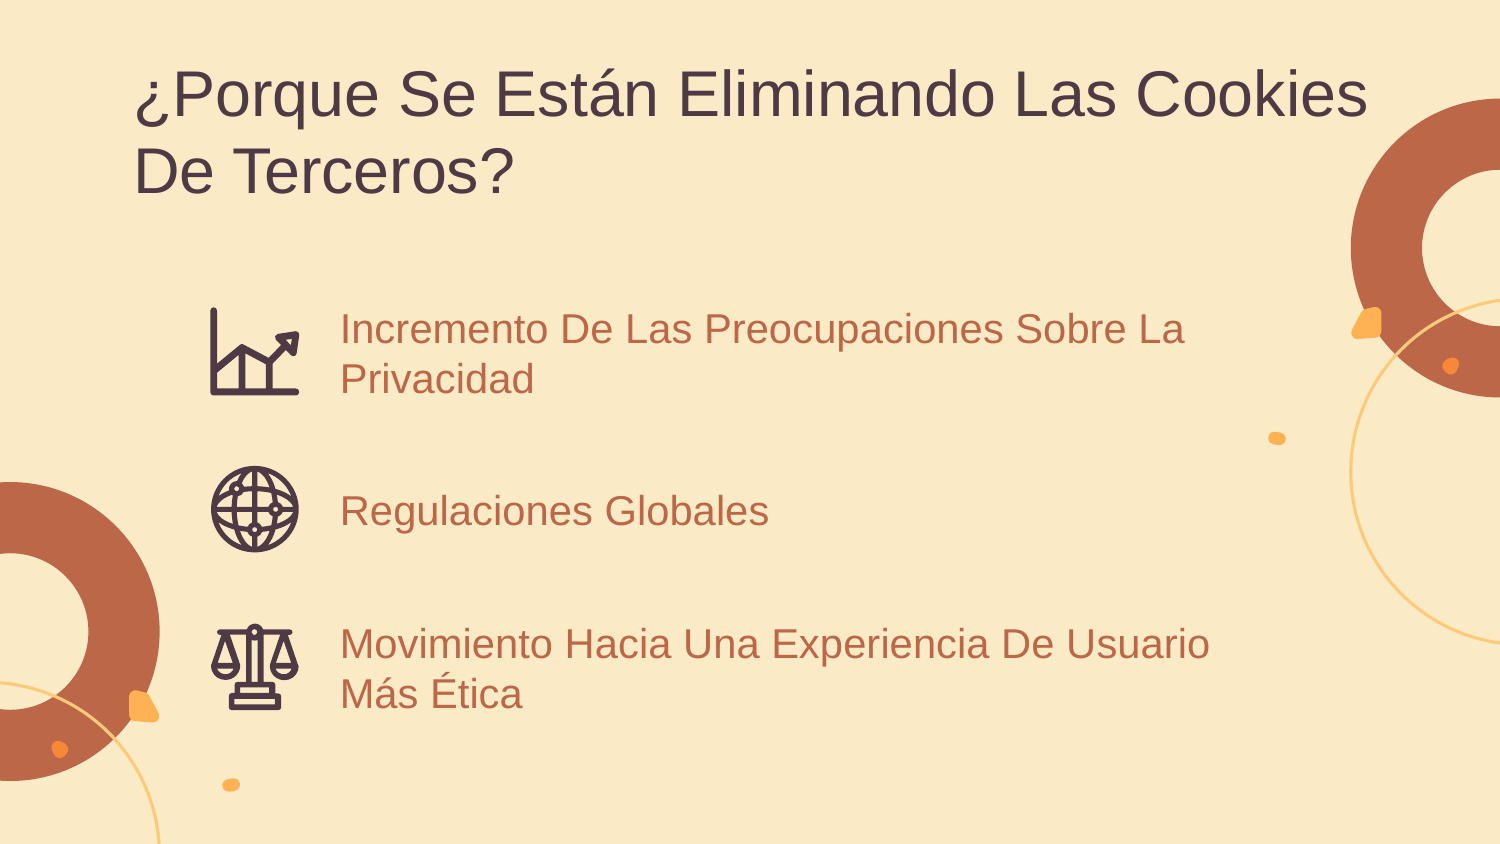

# ¿Porque Se Están Eliminando Las Cookies De Terceros?

Incremento De Las Preocupaciones Sobre La Privacidad

Regulaciones Globales

Movimiento Hacia Una Experiencia De Usuario Más Ética